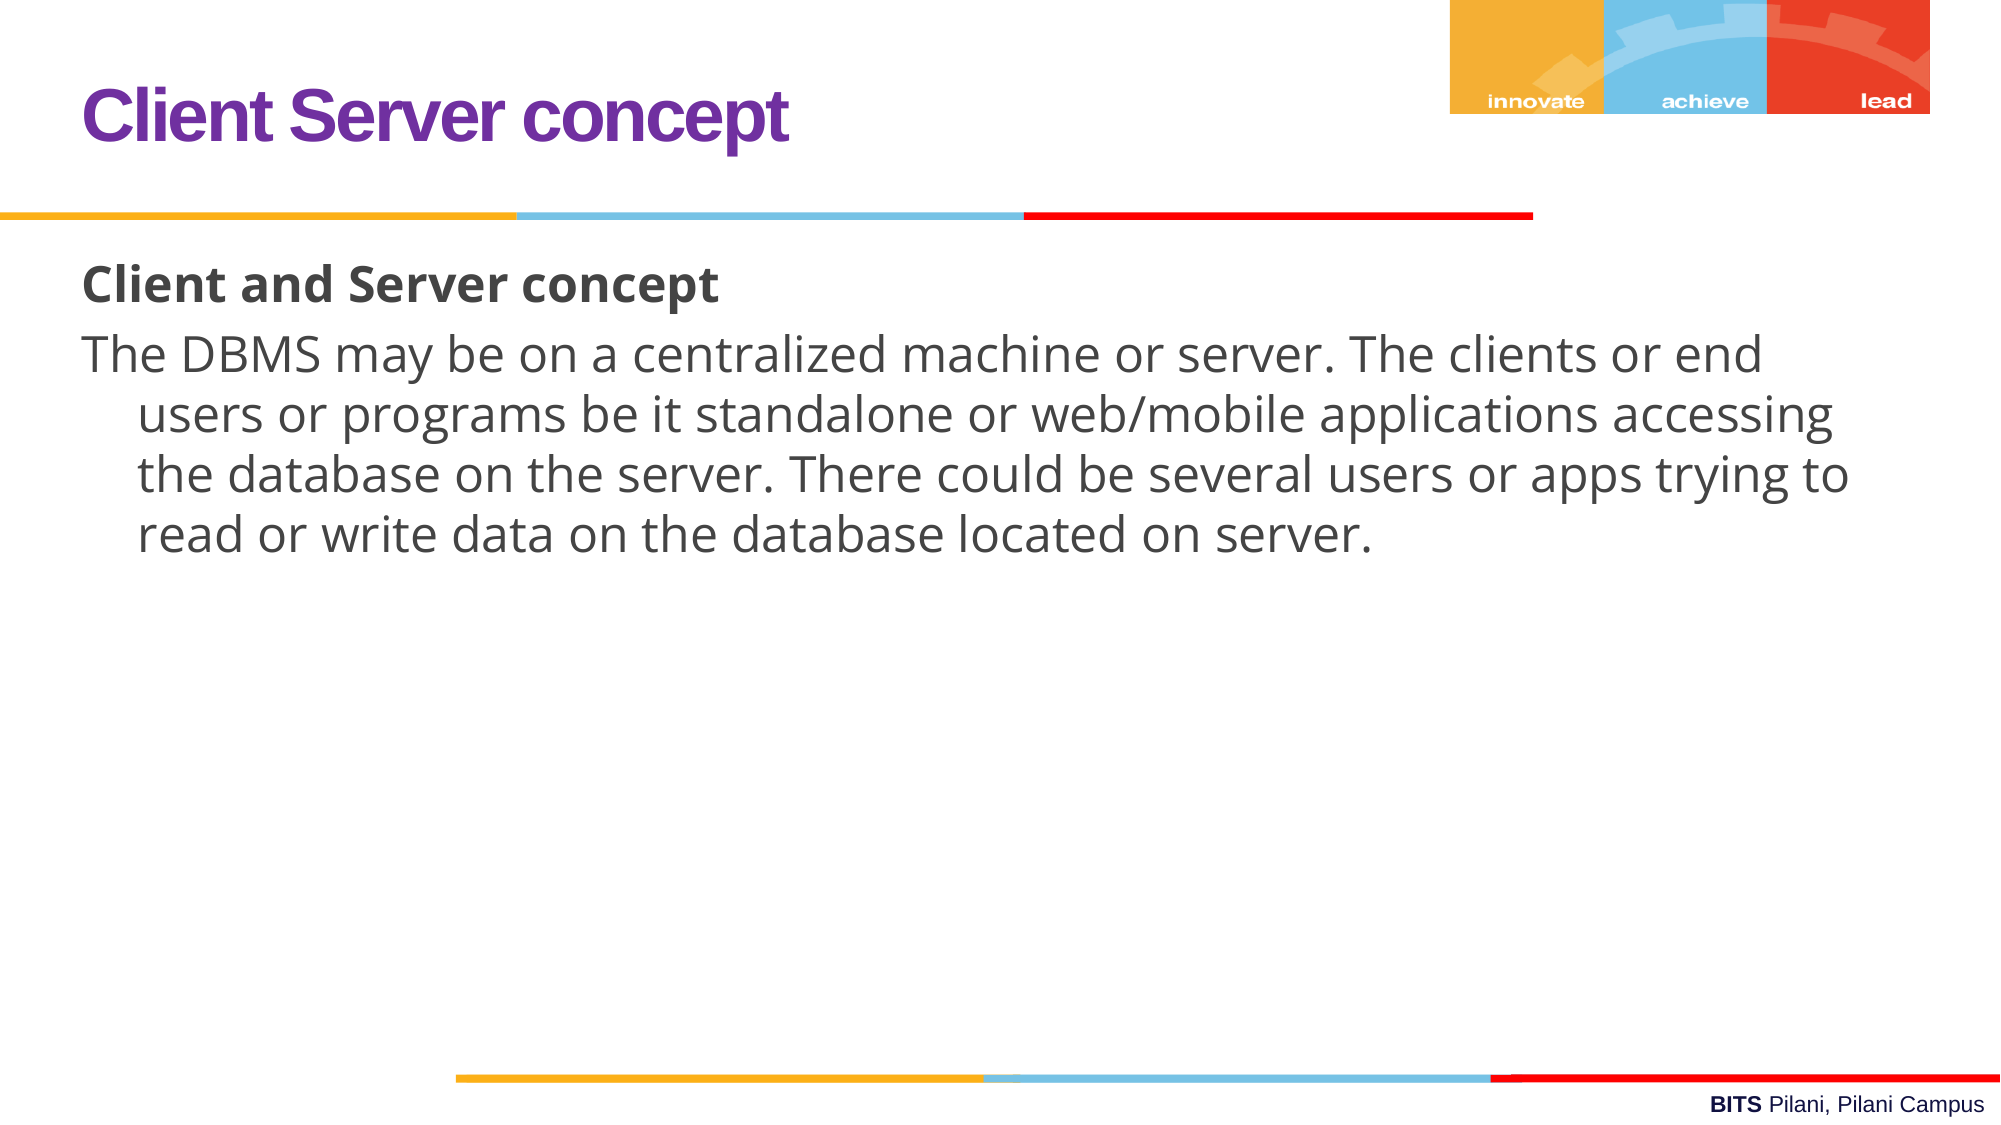

Client Server concept
Client and Server concept
The DBMS may be on a centralized machine or server. The clients or end users or programs be it standalone or web/mobile applications accessing the database on the server. There could be several users or apps trying to read or write data on the database located on server.